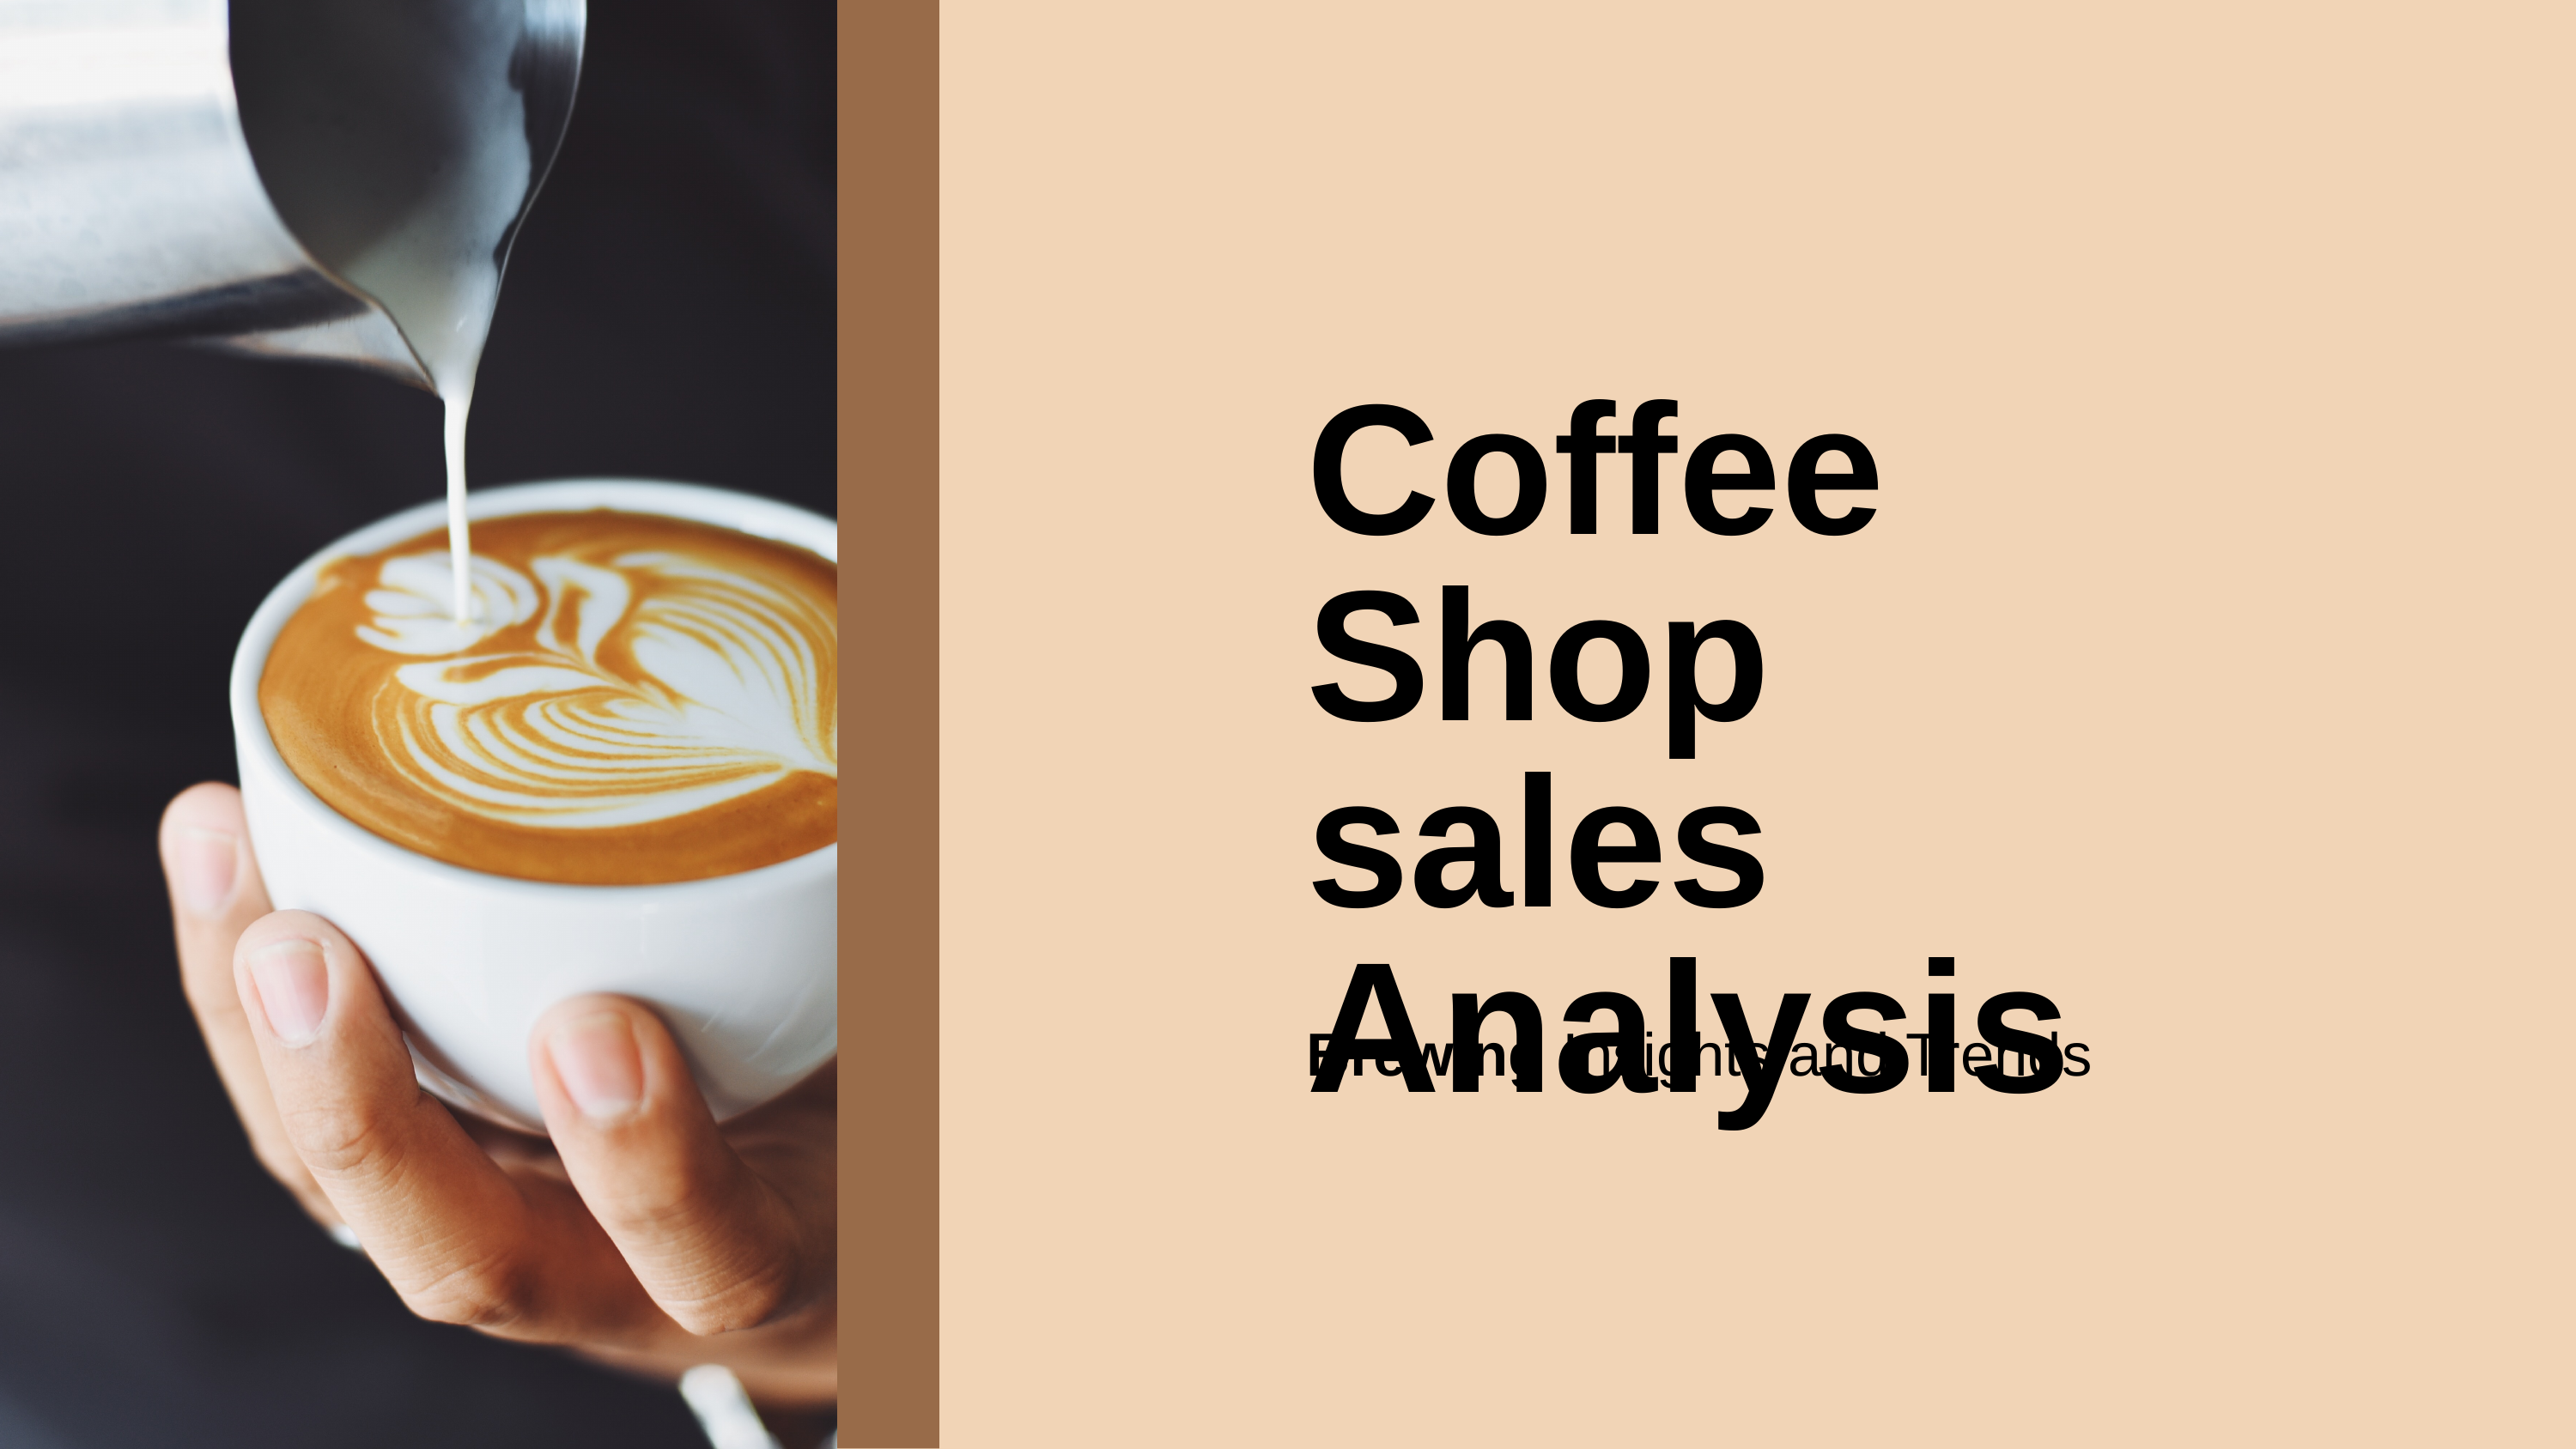

Coffee Shop sales Analysis
Brewing Insights and Trends